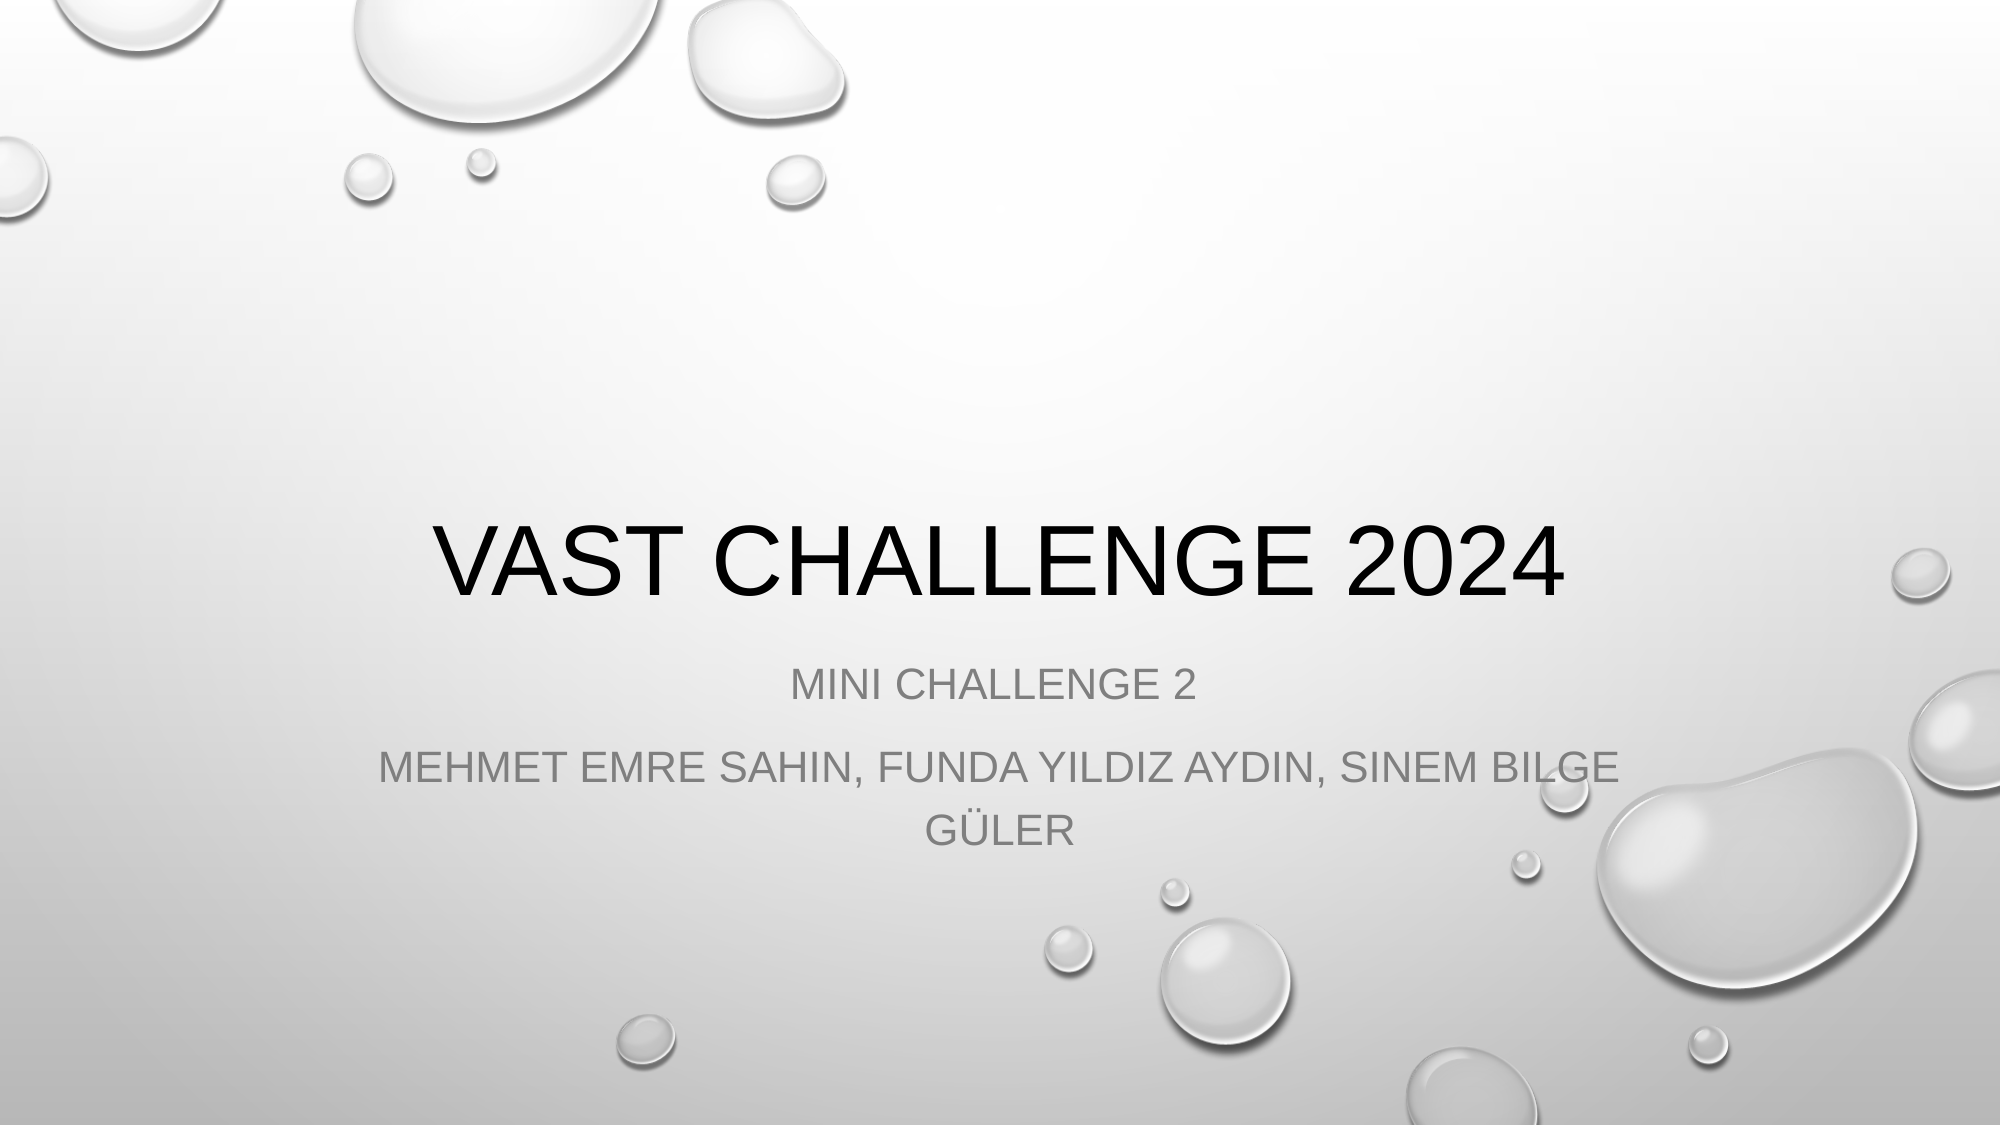

# VAST CHALLENGE 2024
MINI CHALLENGE 2
MEHMET EMRE SAHIN, FUNDA YILDIZ AYDIN, SINEM BILGE GÜLER